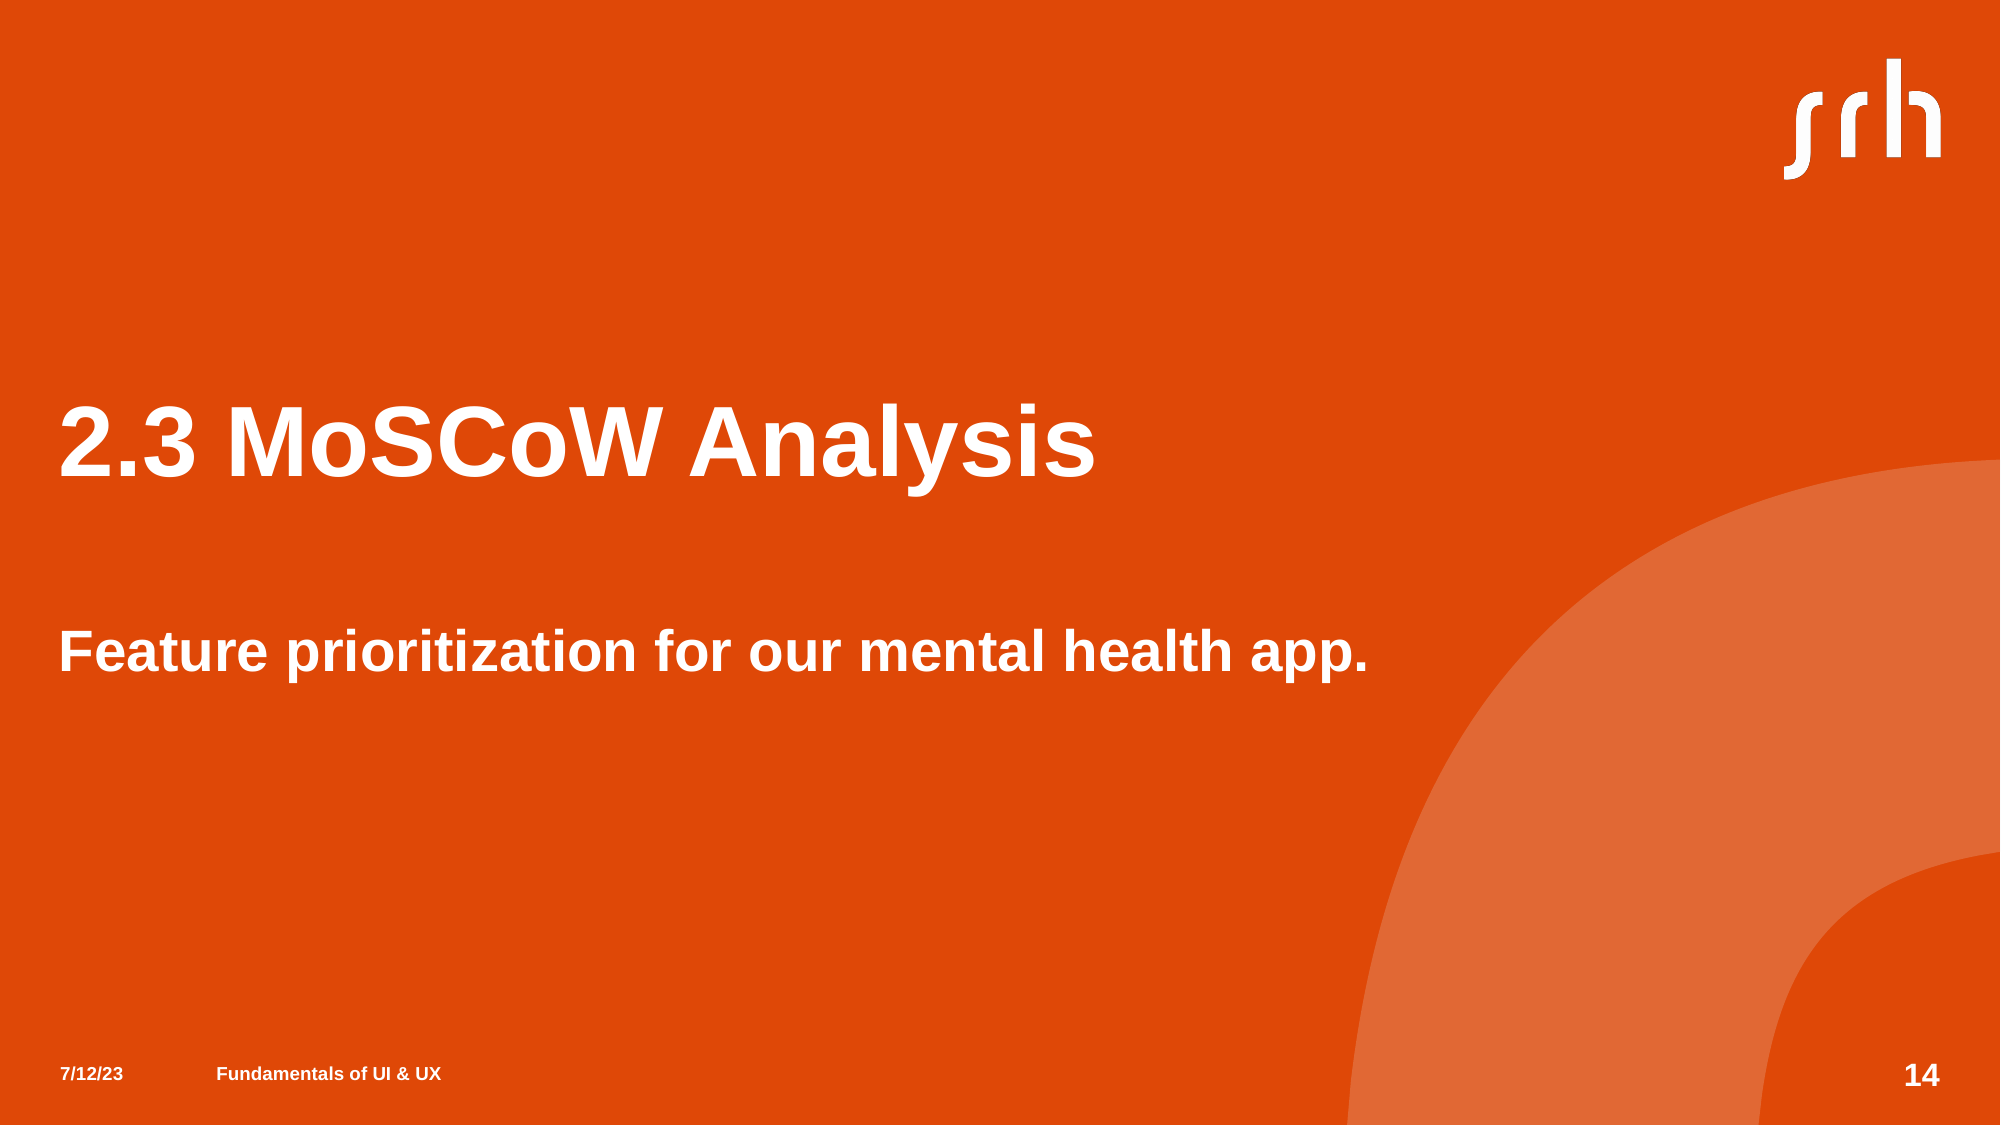

# 2.3 MoSCoW Analysis Feature prioritization for our mental health app.
7/12/23
Fundamentals of UI & UX
14